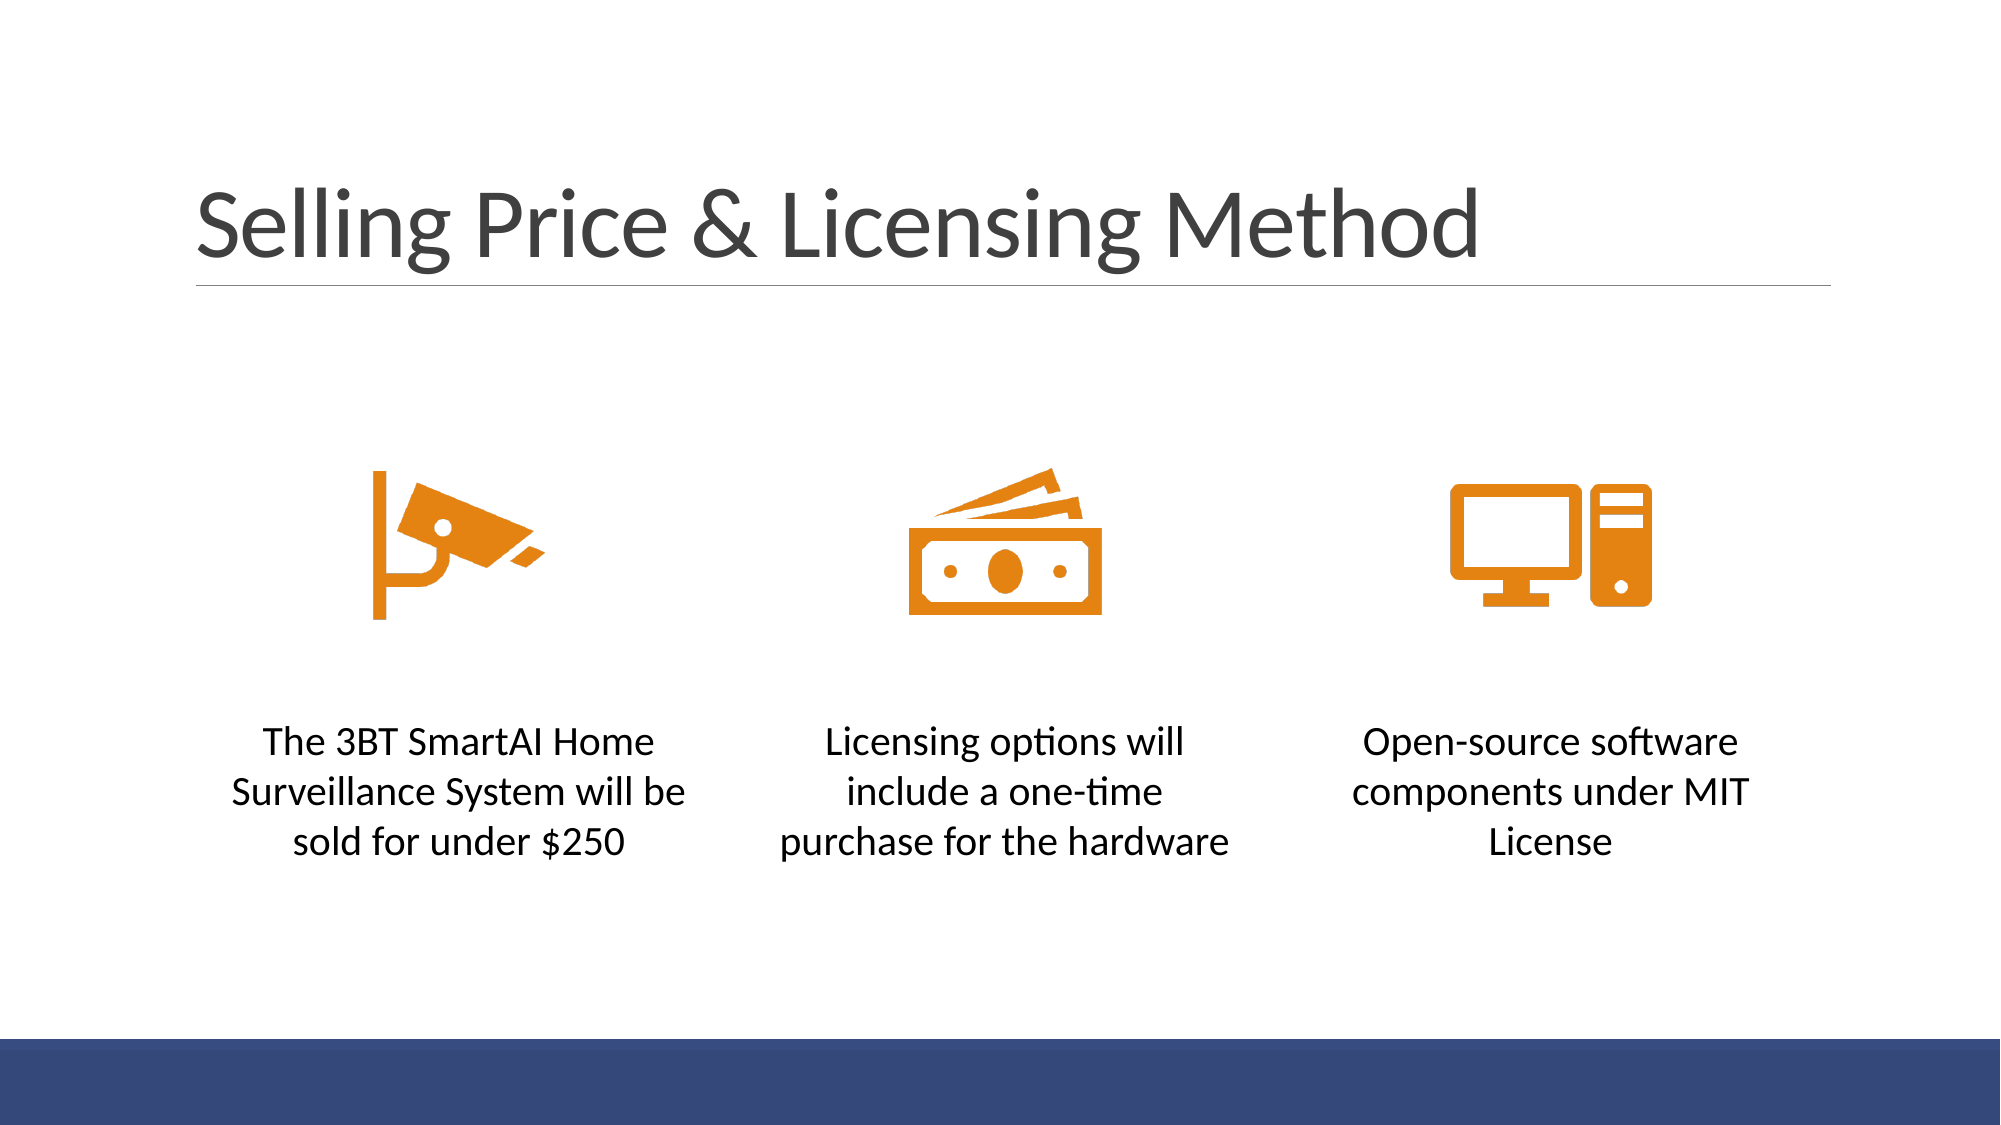

# Selling Price & Licensing Method
The 3BT SmartAI Home Surveillance System will be sold for under $250
Licensing options will include a one-time purchase for the hardware
Open-source software components under MIT License